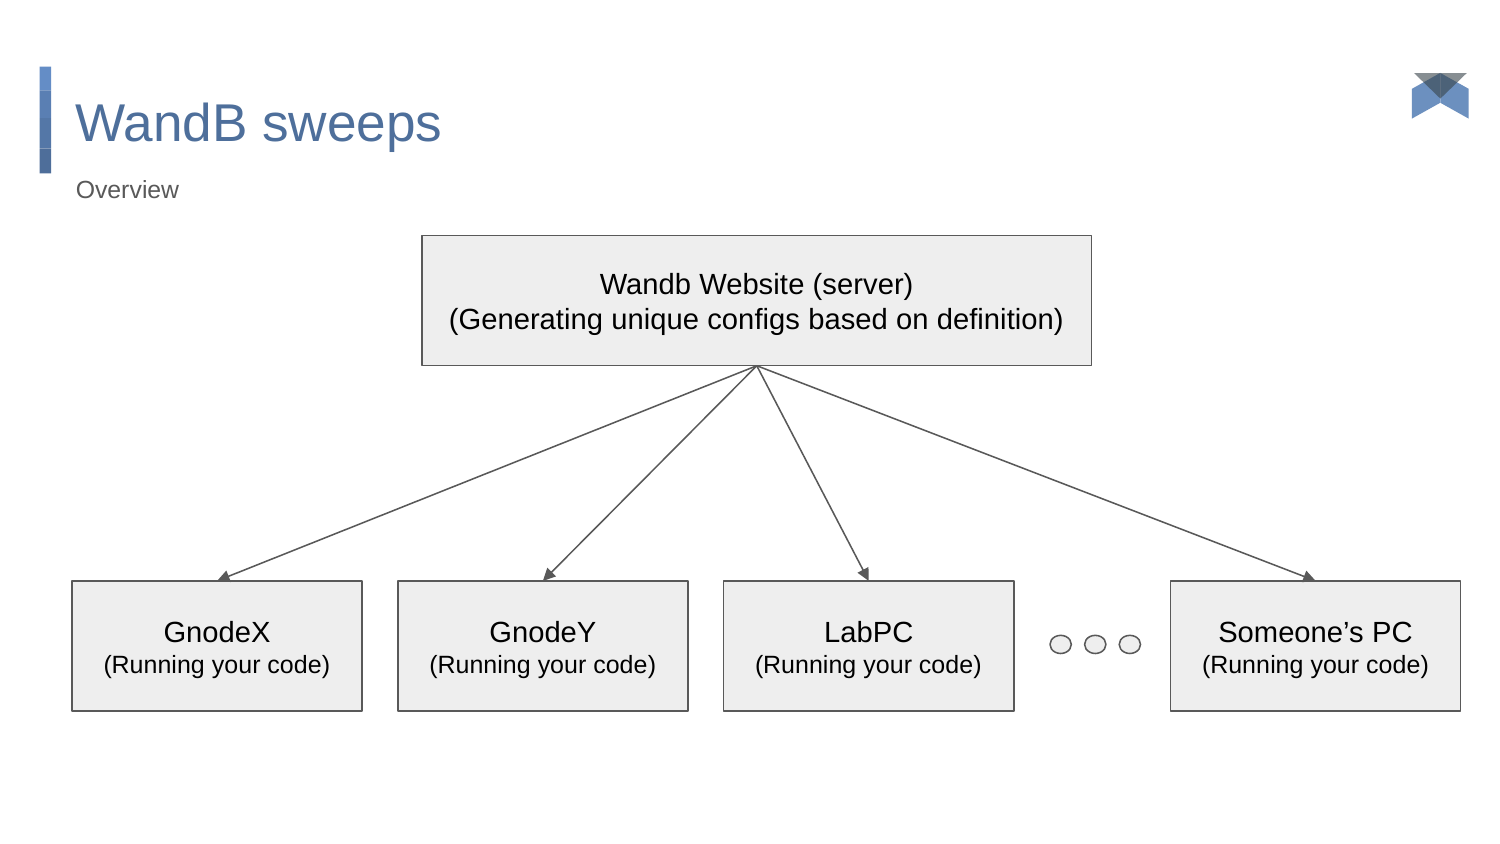

# WandB sweeps
Overview
Wandb Website (server)
(Generating unique configs based on definition)
GnodeX
(Running your code)
GnodeY
(Running your code)
LabPC
(Running your code)
Someone’s PC
(Running your code)